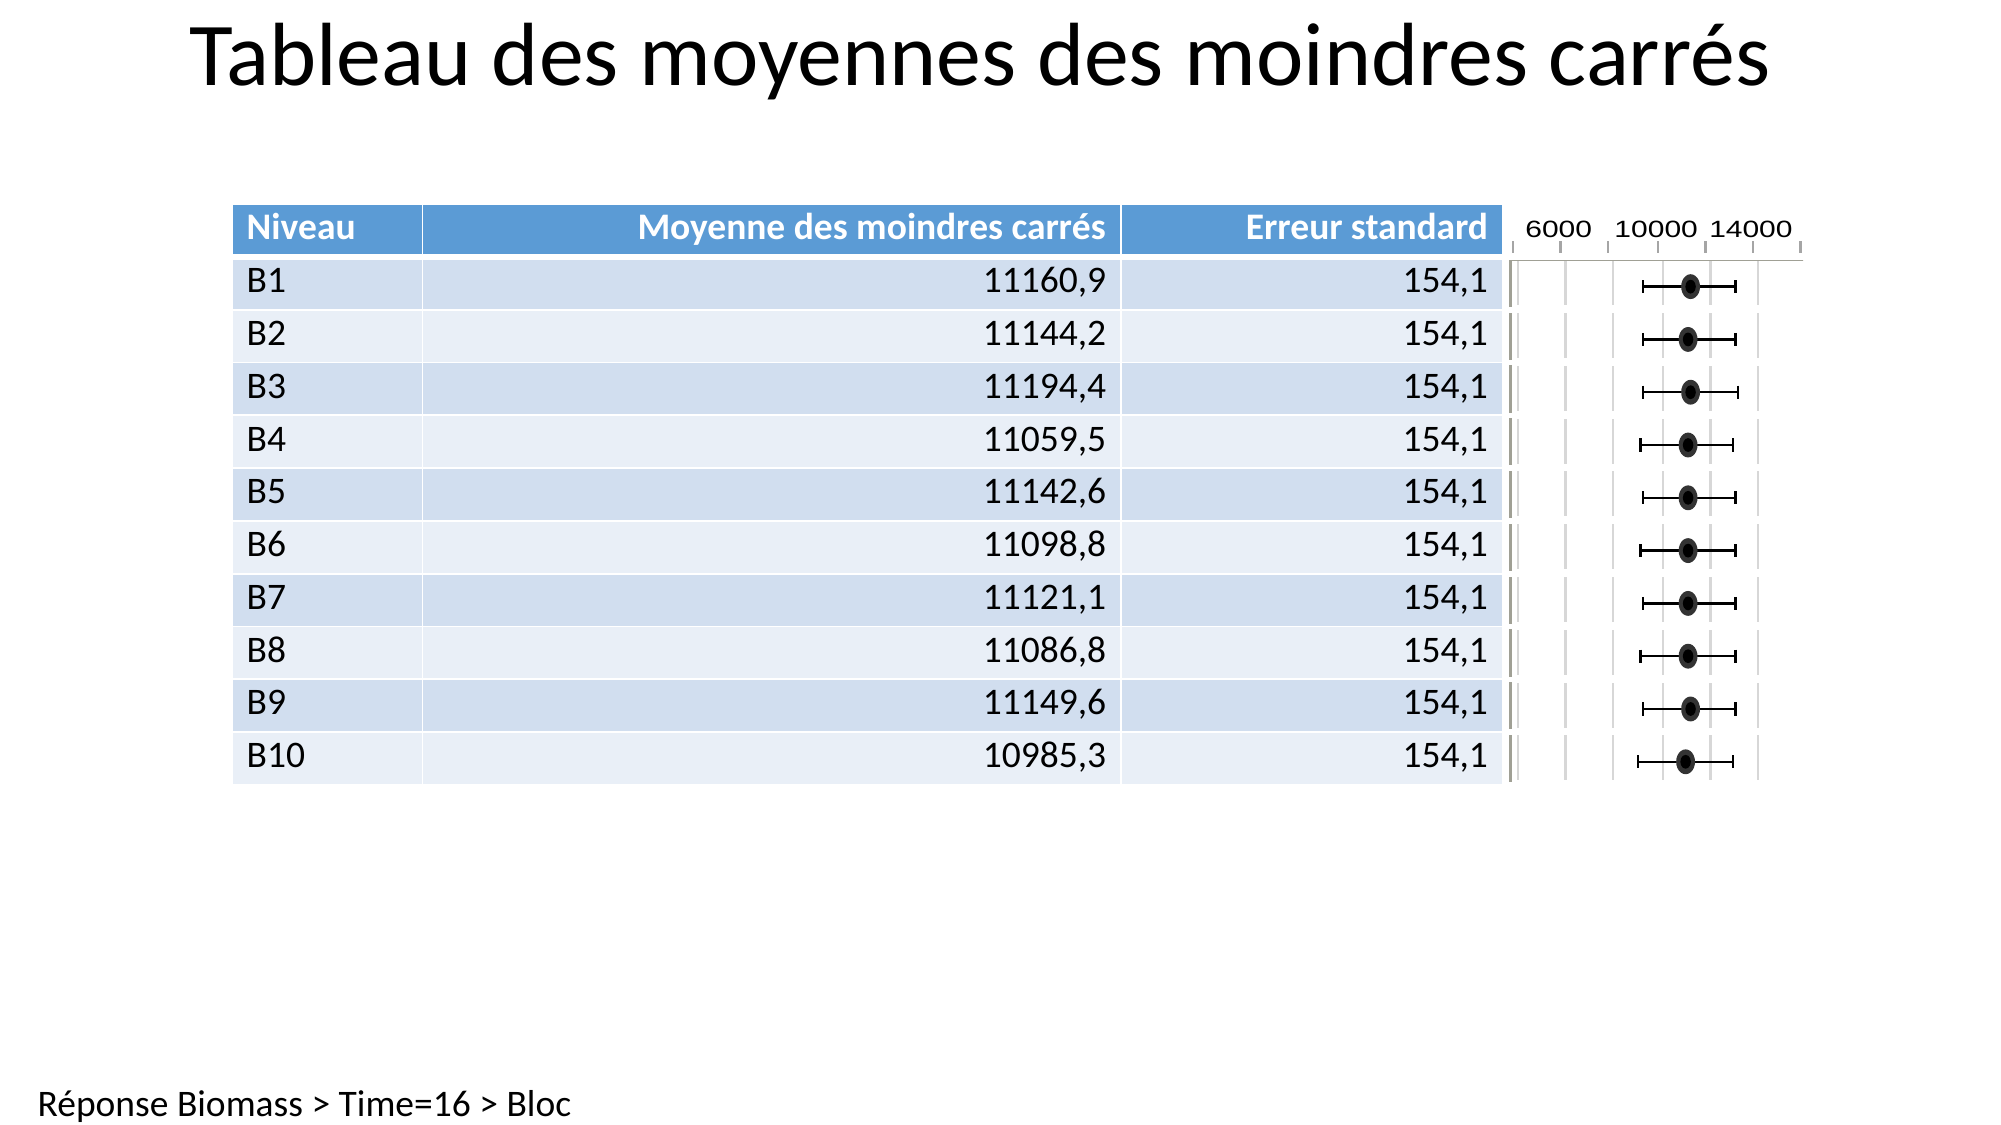

# Tableau des moyennes des moindres carrés
| Niveau | Moyenne des moindres carrés | Erreur standard |  |
| --- | --- | --- | --- |
| B1 | 11160,9 | 154,1 |  |
| B2 | 11144,2 | 154,1 |  |
| B3 | 11194,4 | 154,1 |  |
| B4 | 11059,5 | 154,1 |  |
| B5 | 11142,6 | 154,1 |  |
| B6 | 11098,8 | 154,1 |  |
| B7 | 11121,1 | 154,1 |  |
| B8 | 11086,8 | 154,1 |  |
| B9 | 11149,6 | 154,1 |  |
| B10 | 10985,3 | 154,1 |  |
Réponse Biomass > Time=16 > Bloc